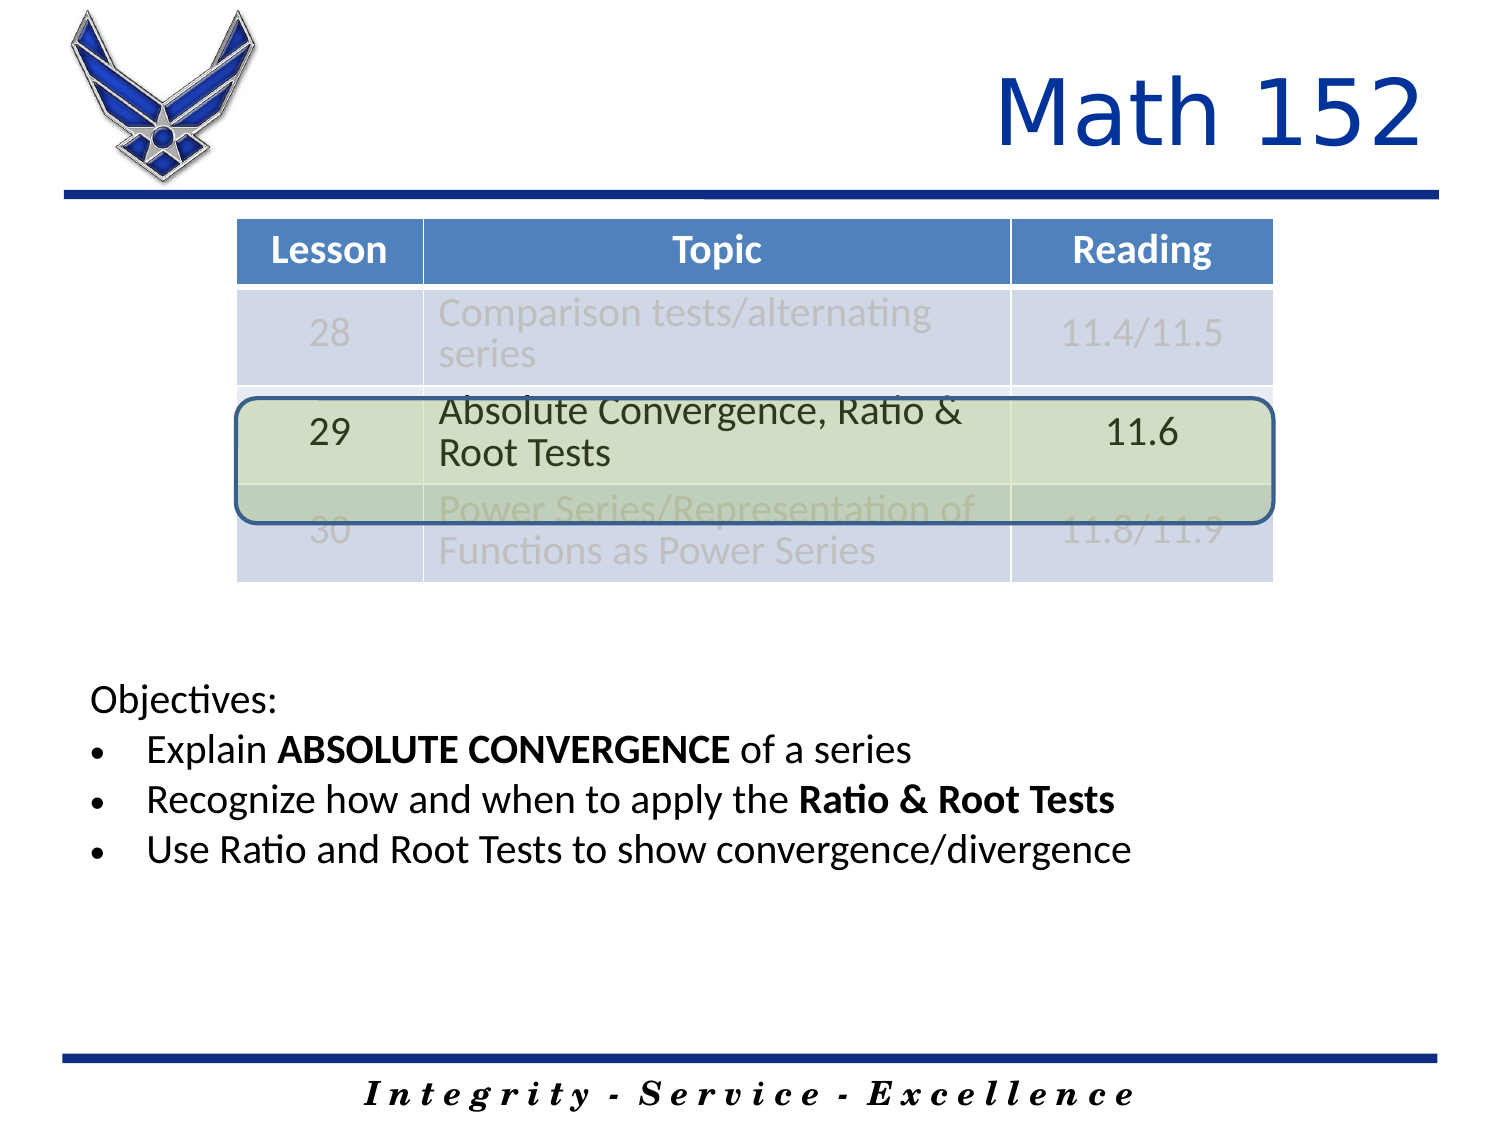

# Math 152
| Lesson | Topic | Reading |
| --- | --- | --- |
| 28 | Comparison tests/alternating series | 11.4/11.5 |
| 29 | Absolute Convergence, Ratio & Root Tests | 11.6 |
| 30 | Power Series/Representation of Functions as Power Series | 11.8/11.9 |

Objectives:
Explain ABSOLUTE CONVERGENCE of a series
Recognize how and when to apply the Ratio & Root Tests
Use Ratio and Root Tests to show convergence/divergence